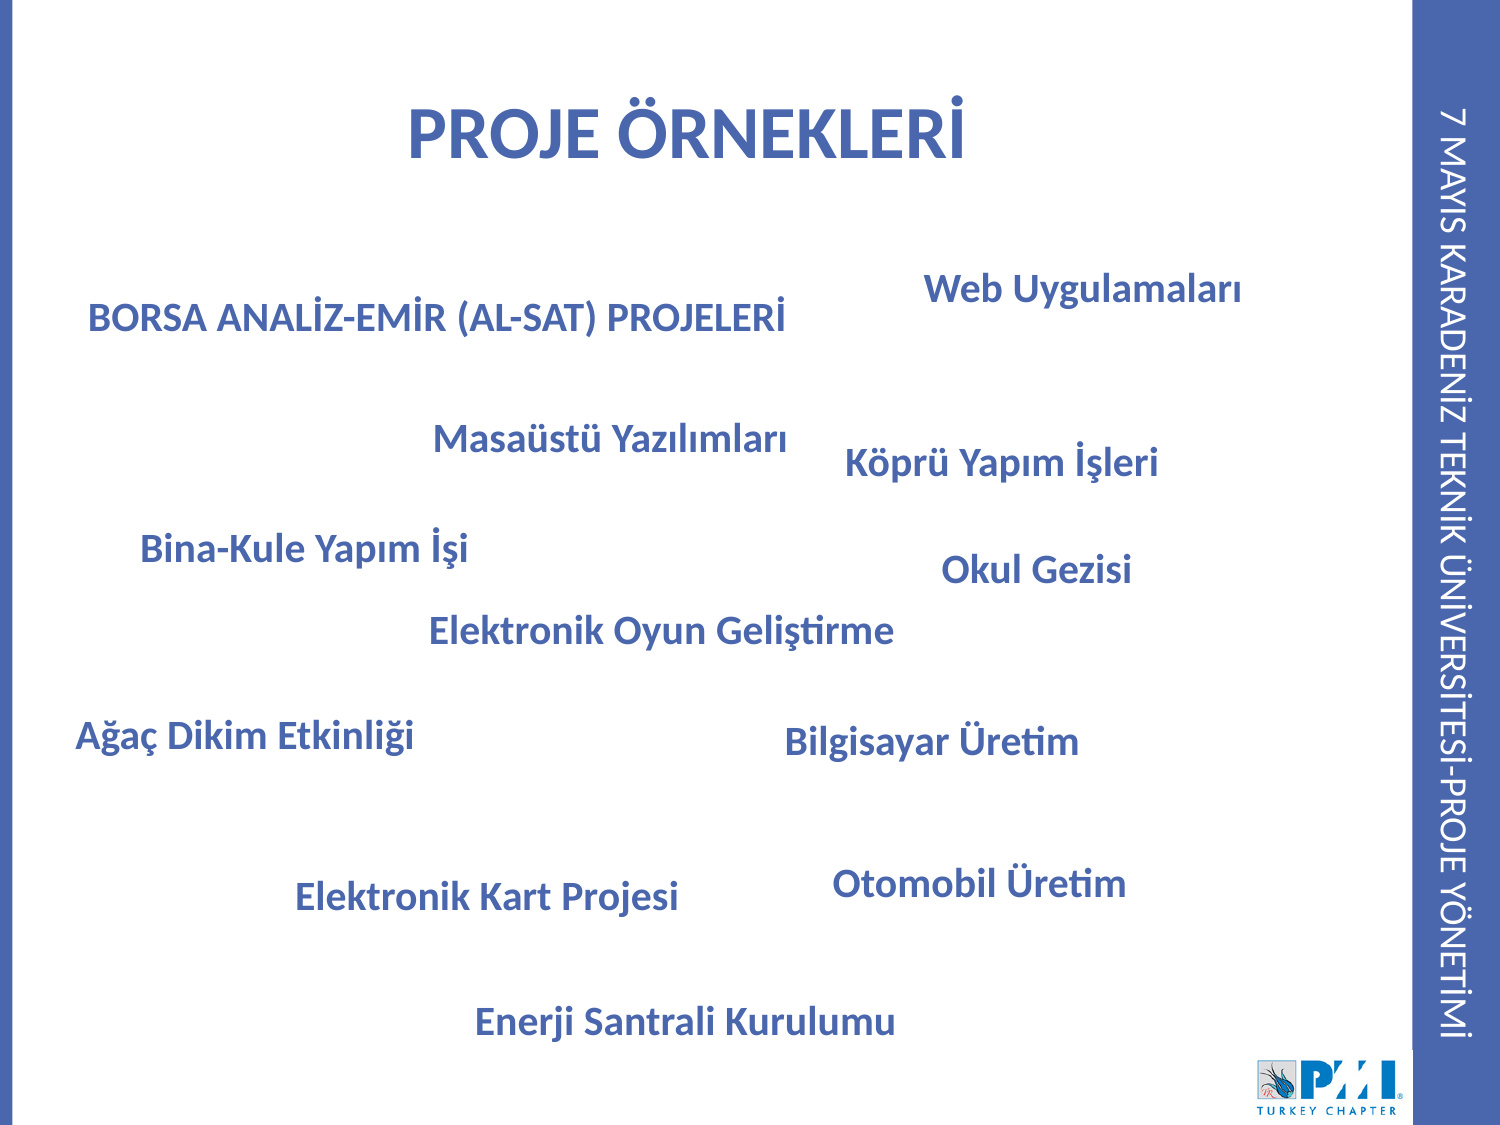

# 7 mayıs KARADENİZ TEKNİK üniversitesi-PROJE YÖNETİMİ
PROJE ÖRNEKLERİ
Web Uygulamaları
BORSA ANALİZ-EMİR (AL-SAT) PROJELERİ
Masaüstü Yazılımları
Köprü Yapım İşleri
Bina-Kule Yapım İşi
Okul Gezisi
Elektronik Oyun Geliştirme
Ağaç Dikim Etkinliği
Bilgisayar Üretim
Otomobil Üretim
Elektronik Kart Projesi
Enerji Santrali Kurulumu